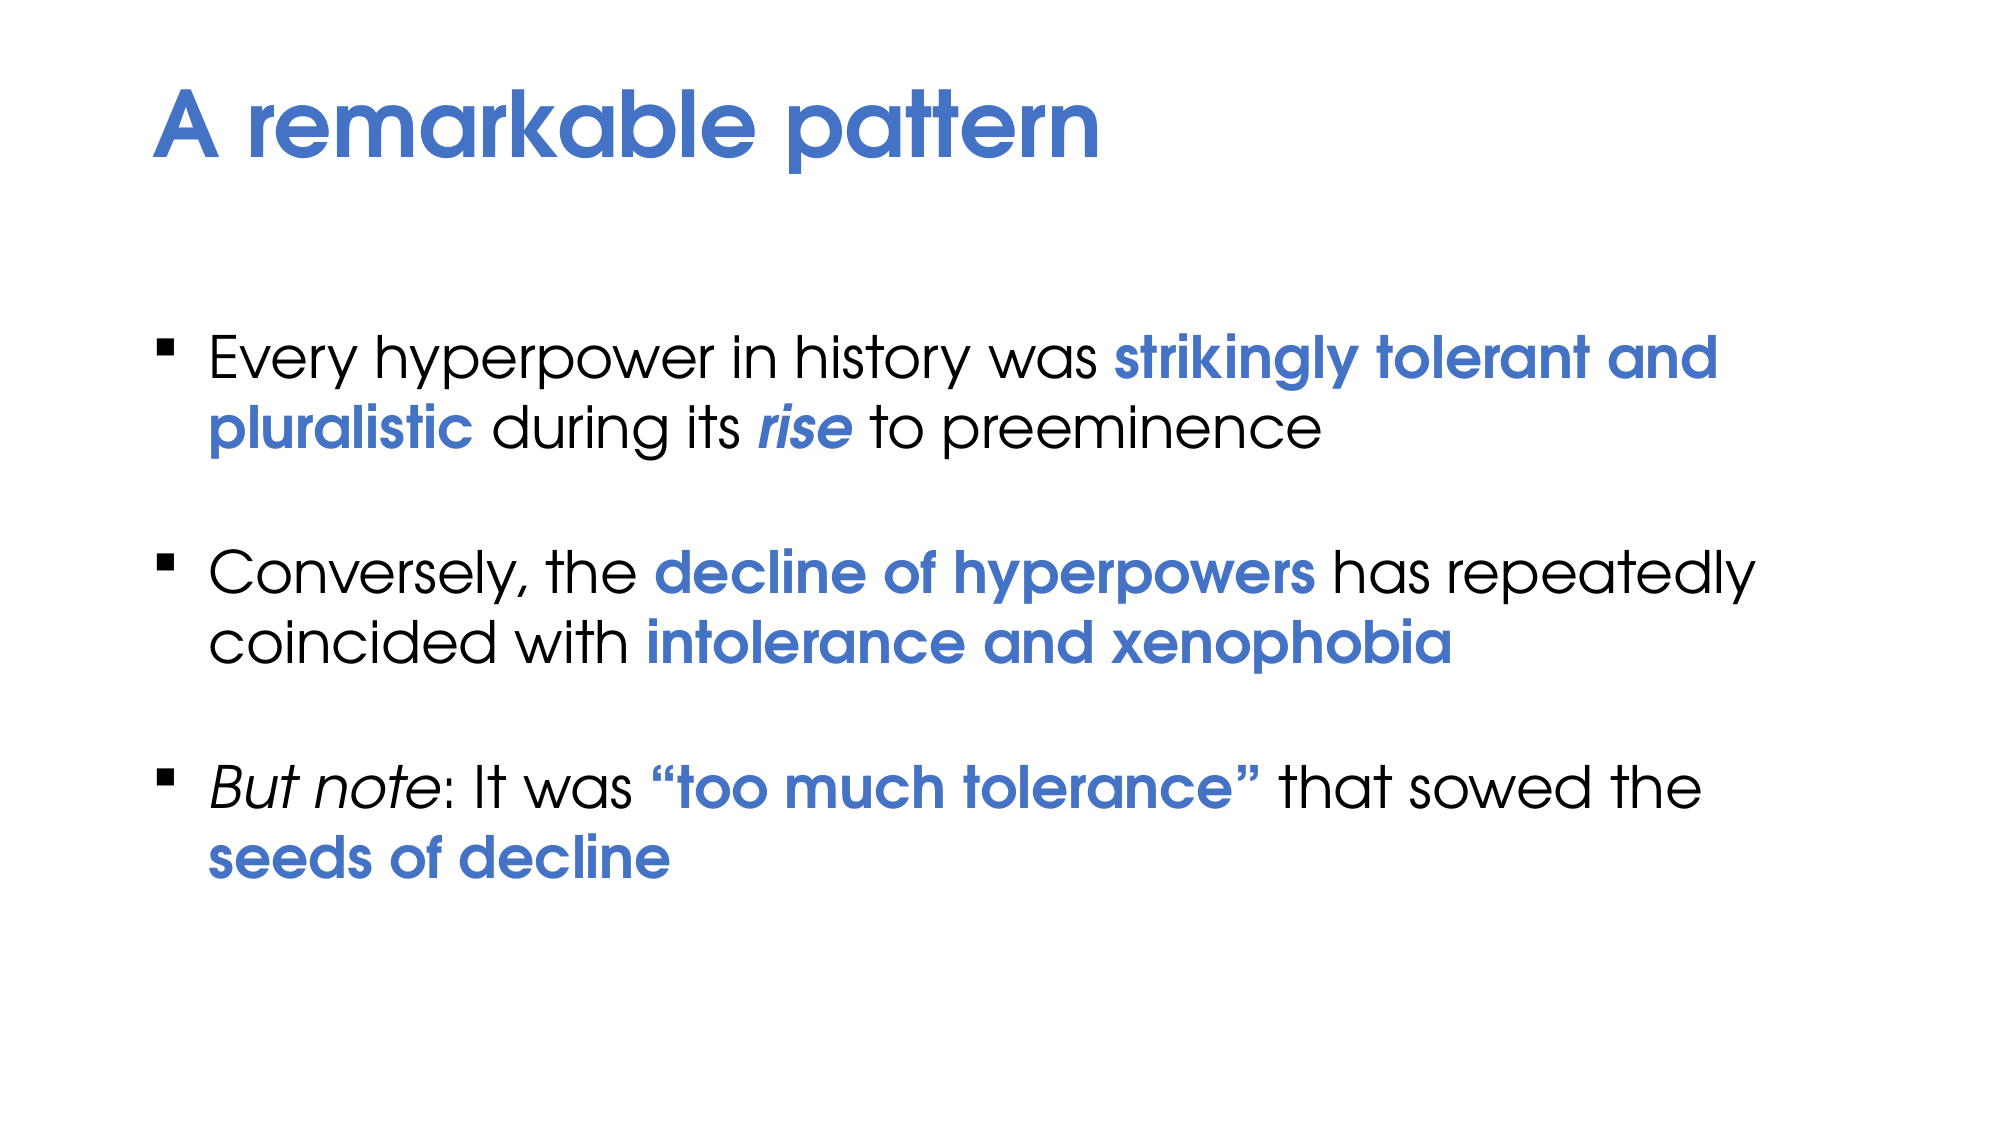

# A remarkable pattern
Every hyperpower in history was strikingly tolerant and pluralistic during its rise to preeminence
Conversely, the decline of hyperpowers has repeatedly coincided with intolerance and xenophobia
But note: It was “too much tolerance” that sowed the seeds of decline